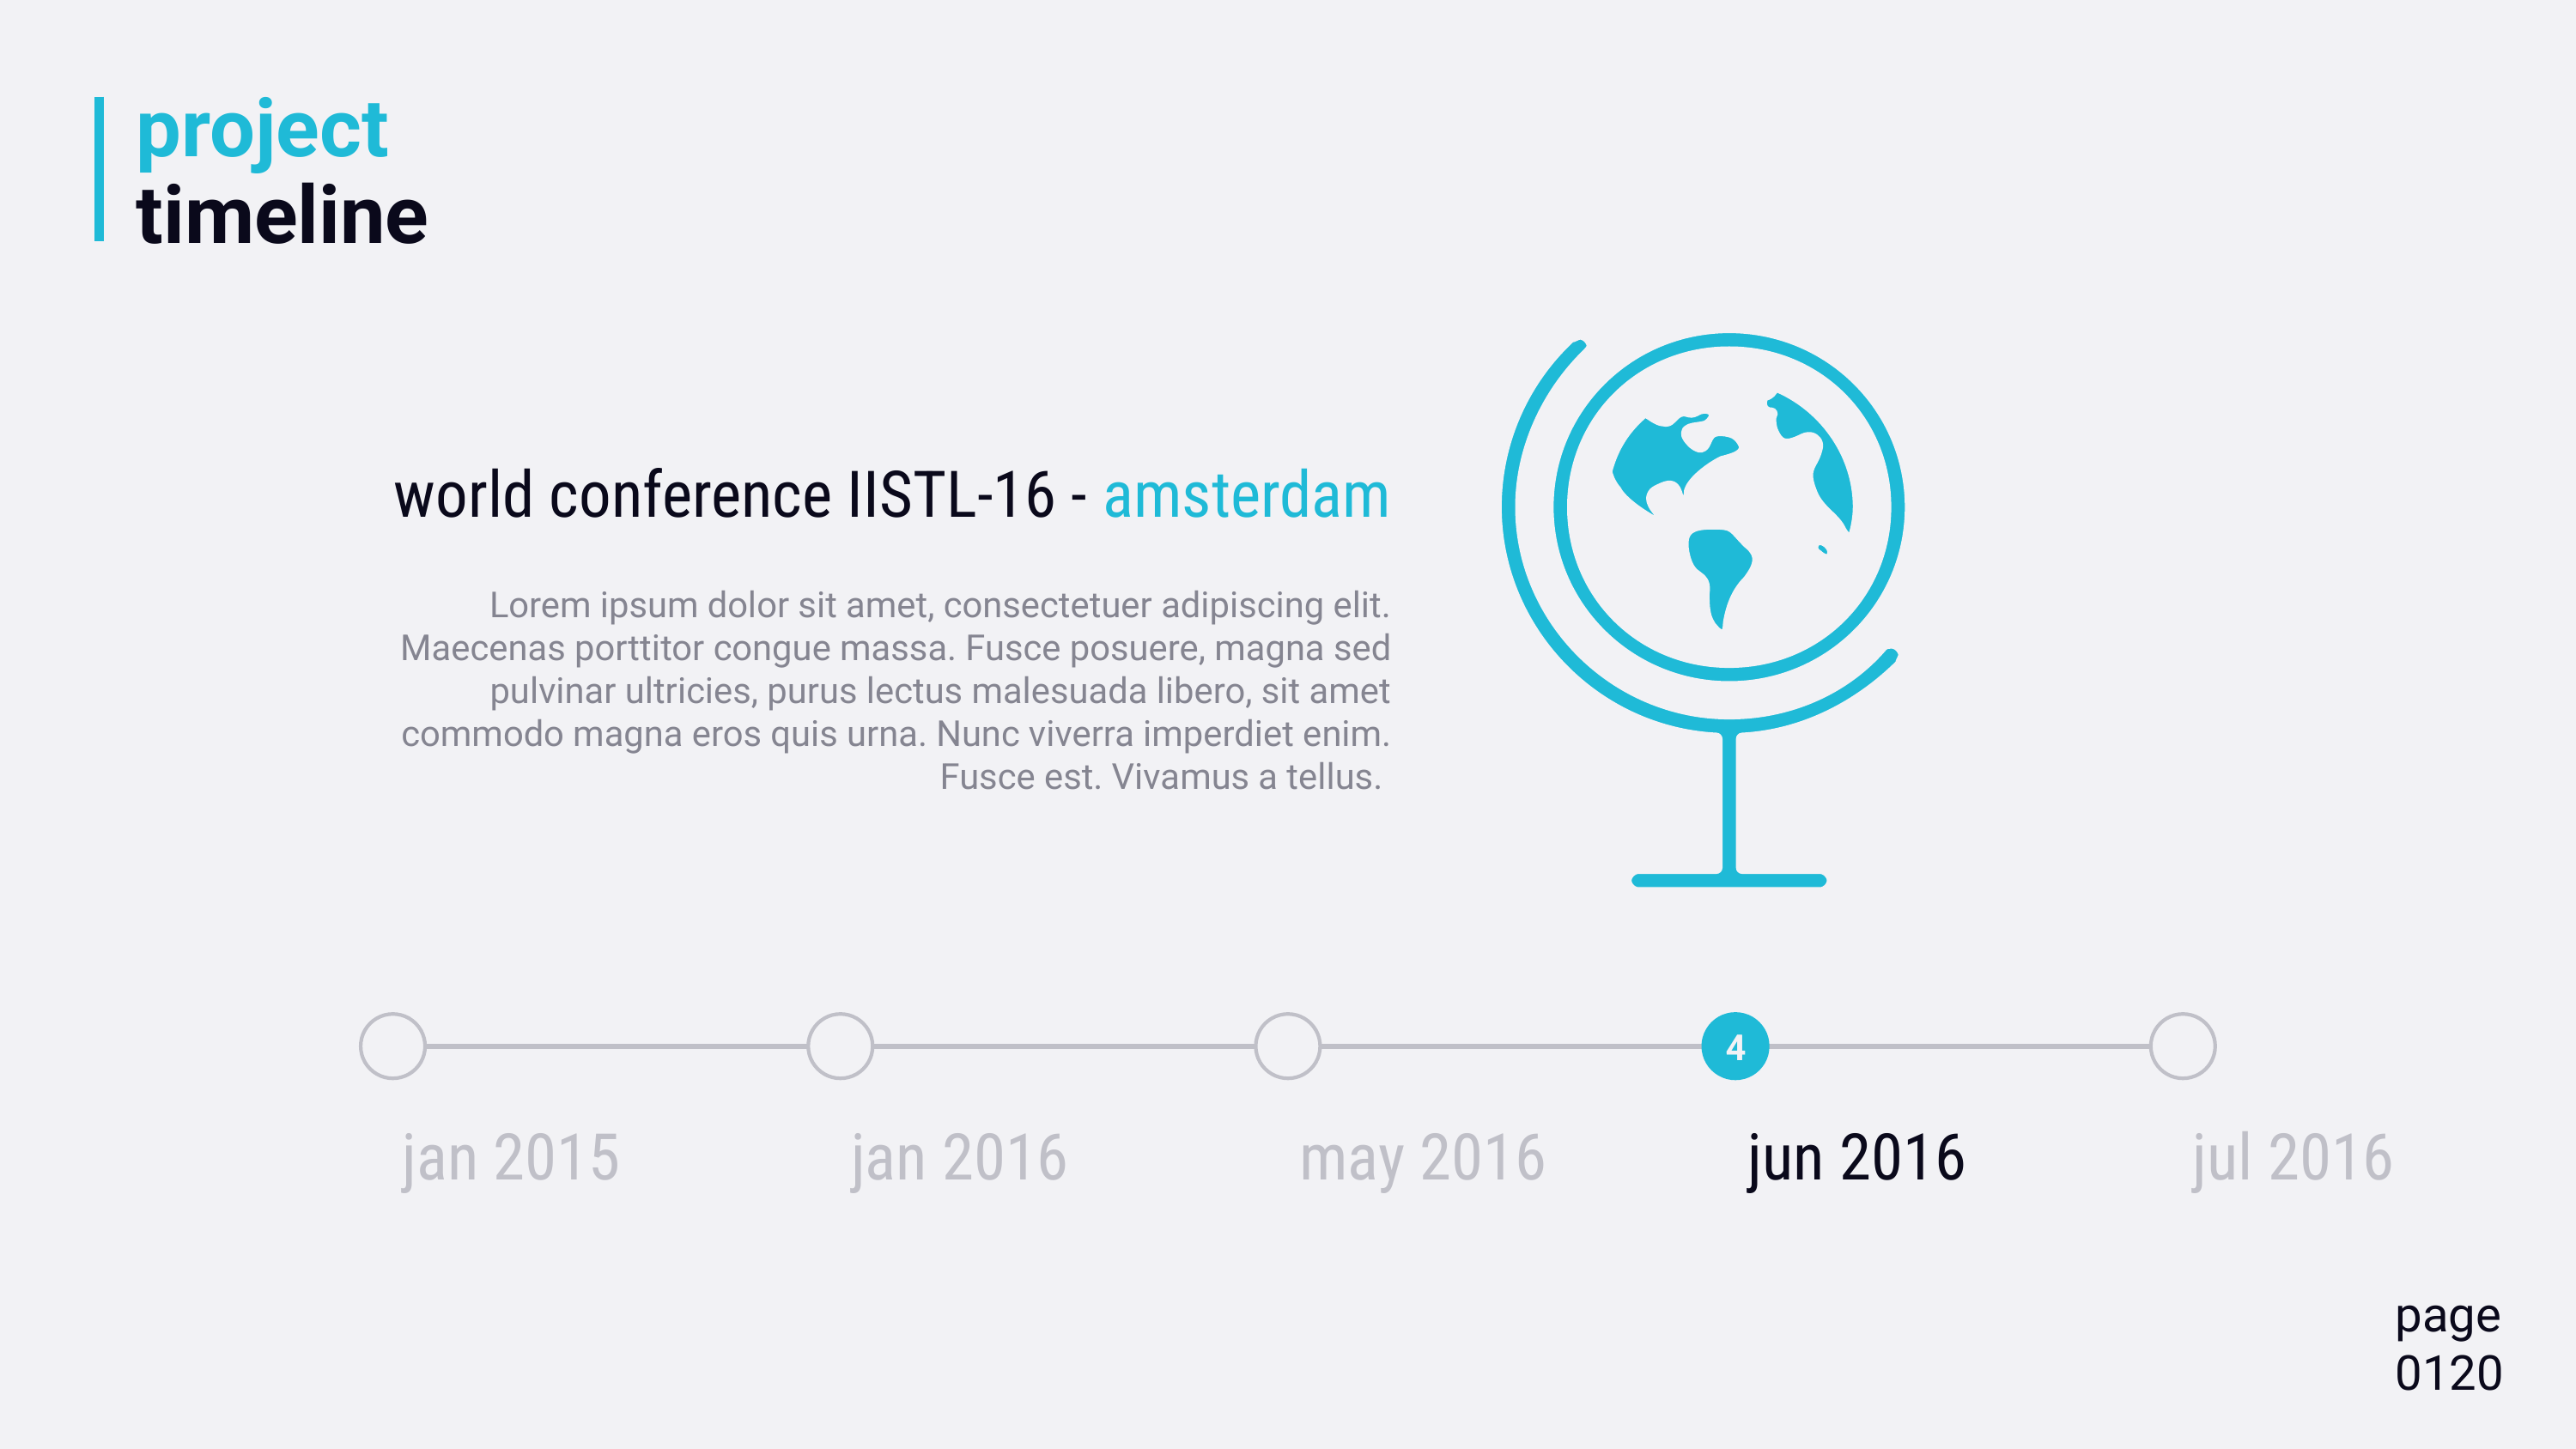

# project timeline

world conference IISTL-16 - amsterdam
Lorem ipsum dolor sit amet, consectetuer adipiscing elit. Maecenas porttitor congue massa. Fusce posuere, magna sed pulvinar ultricies, purus lectus malesuada libero, sit amet commodo magna eros quis urna. Nunc viverra imperdiet enim. Fusce est. Vivamus a tellus.

4

jan 2015
jan 2016
may 2016
jun 2016
jul 2016
page
0120